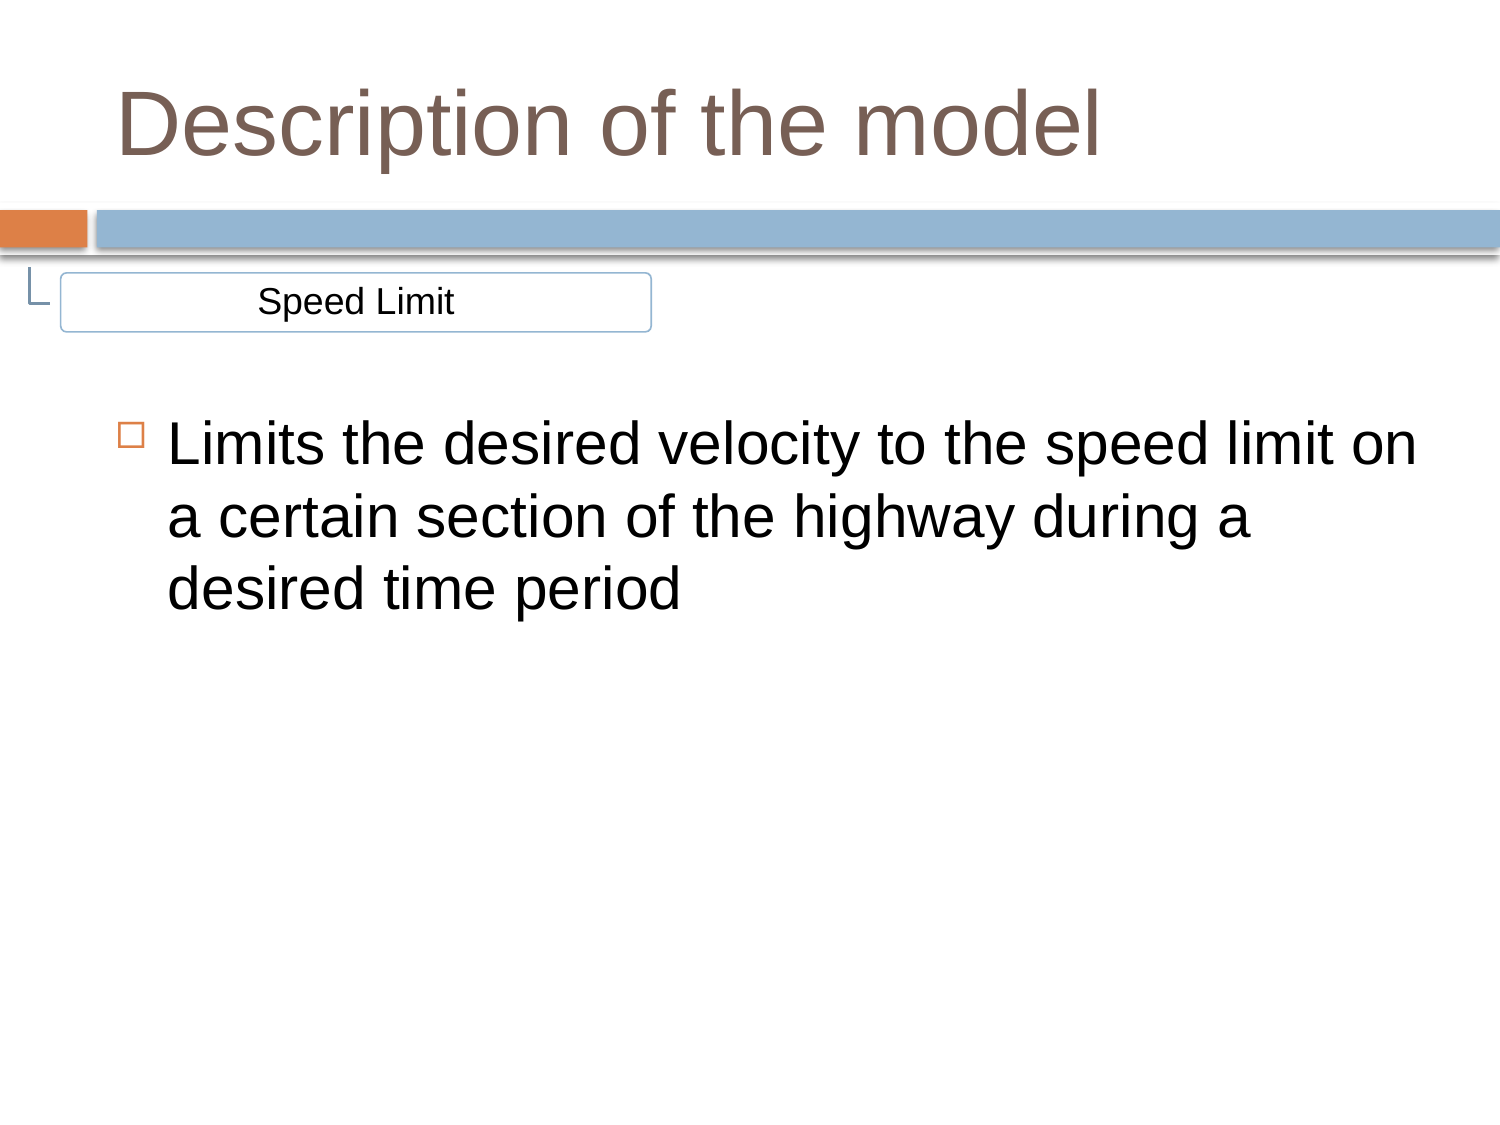

# Description of the model

Speed Limit
Limits the desired velocity to the speed limit on a certain section of the highway during a desired time period